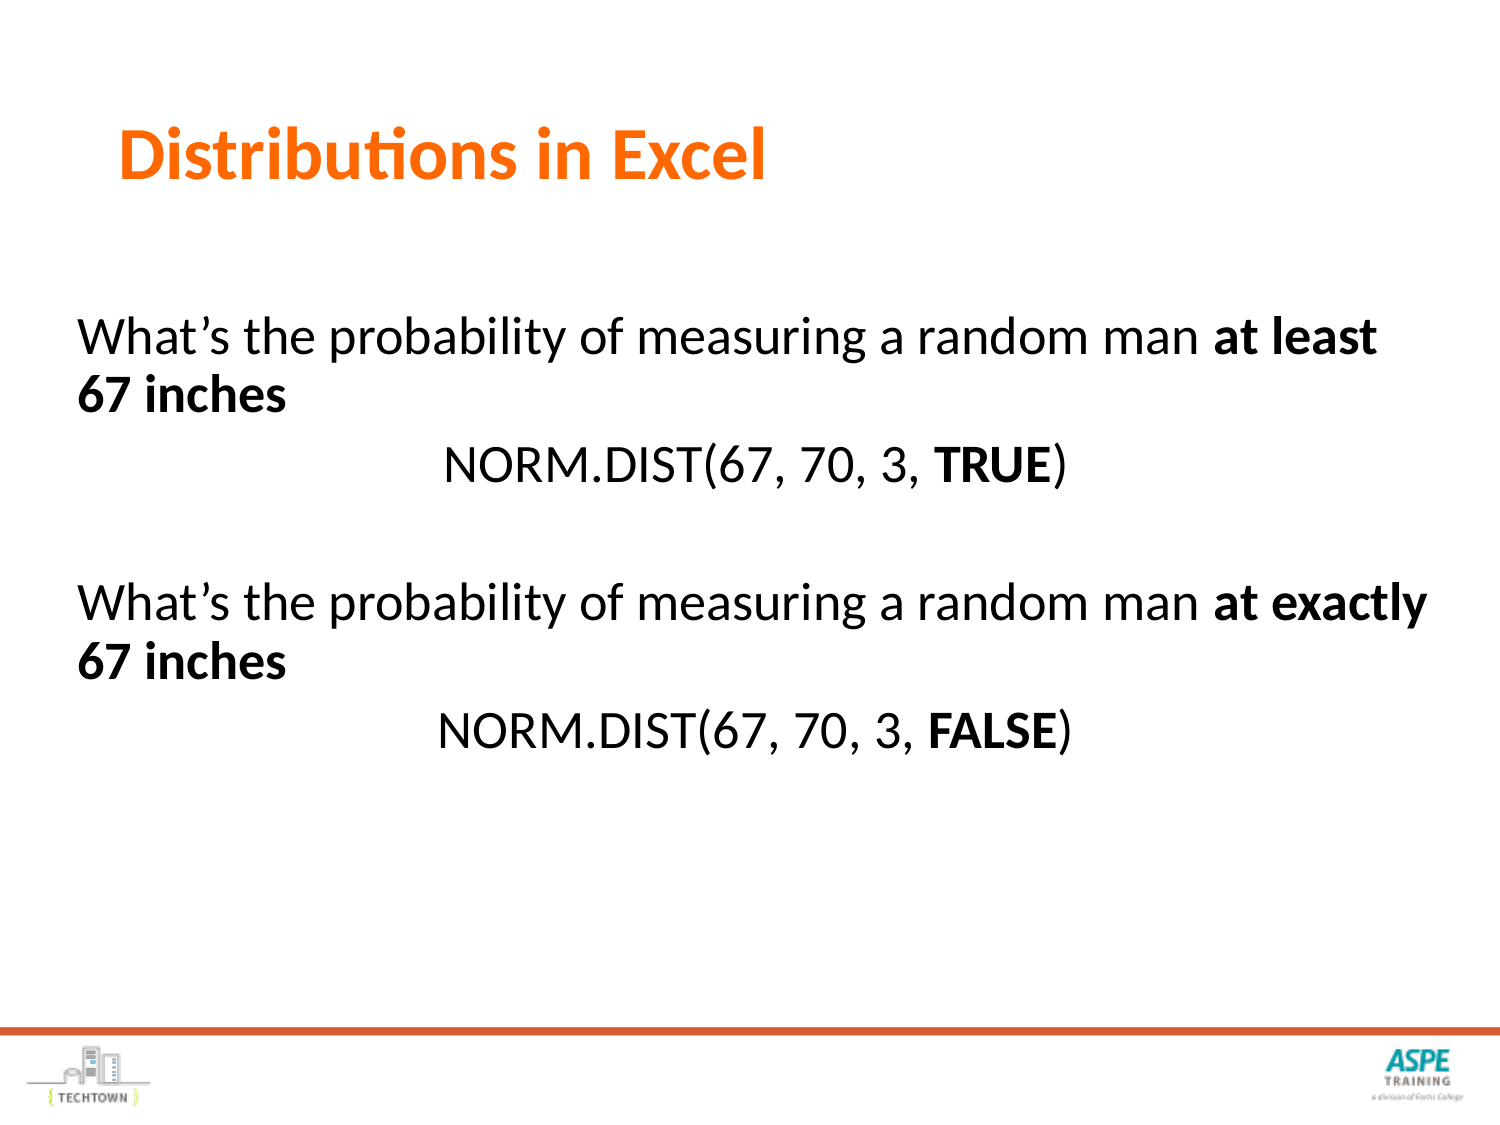

# Distributions in Excel
What’s the probability of measuring a random man at least 67 inches
NORM.DIST(67, 70, 3, TRUE)

What’s the probability of measuring a random man at exactly 67 inches
NORM.DIST(67, 70, 3, FALSE)